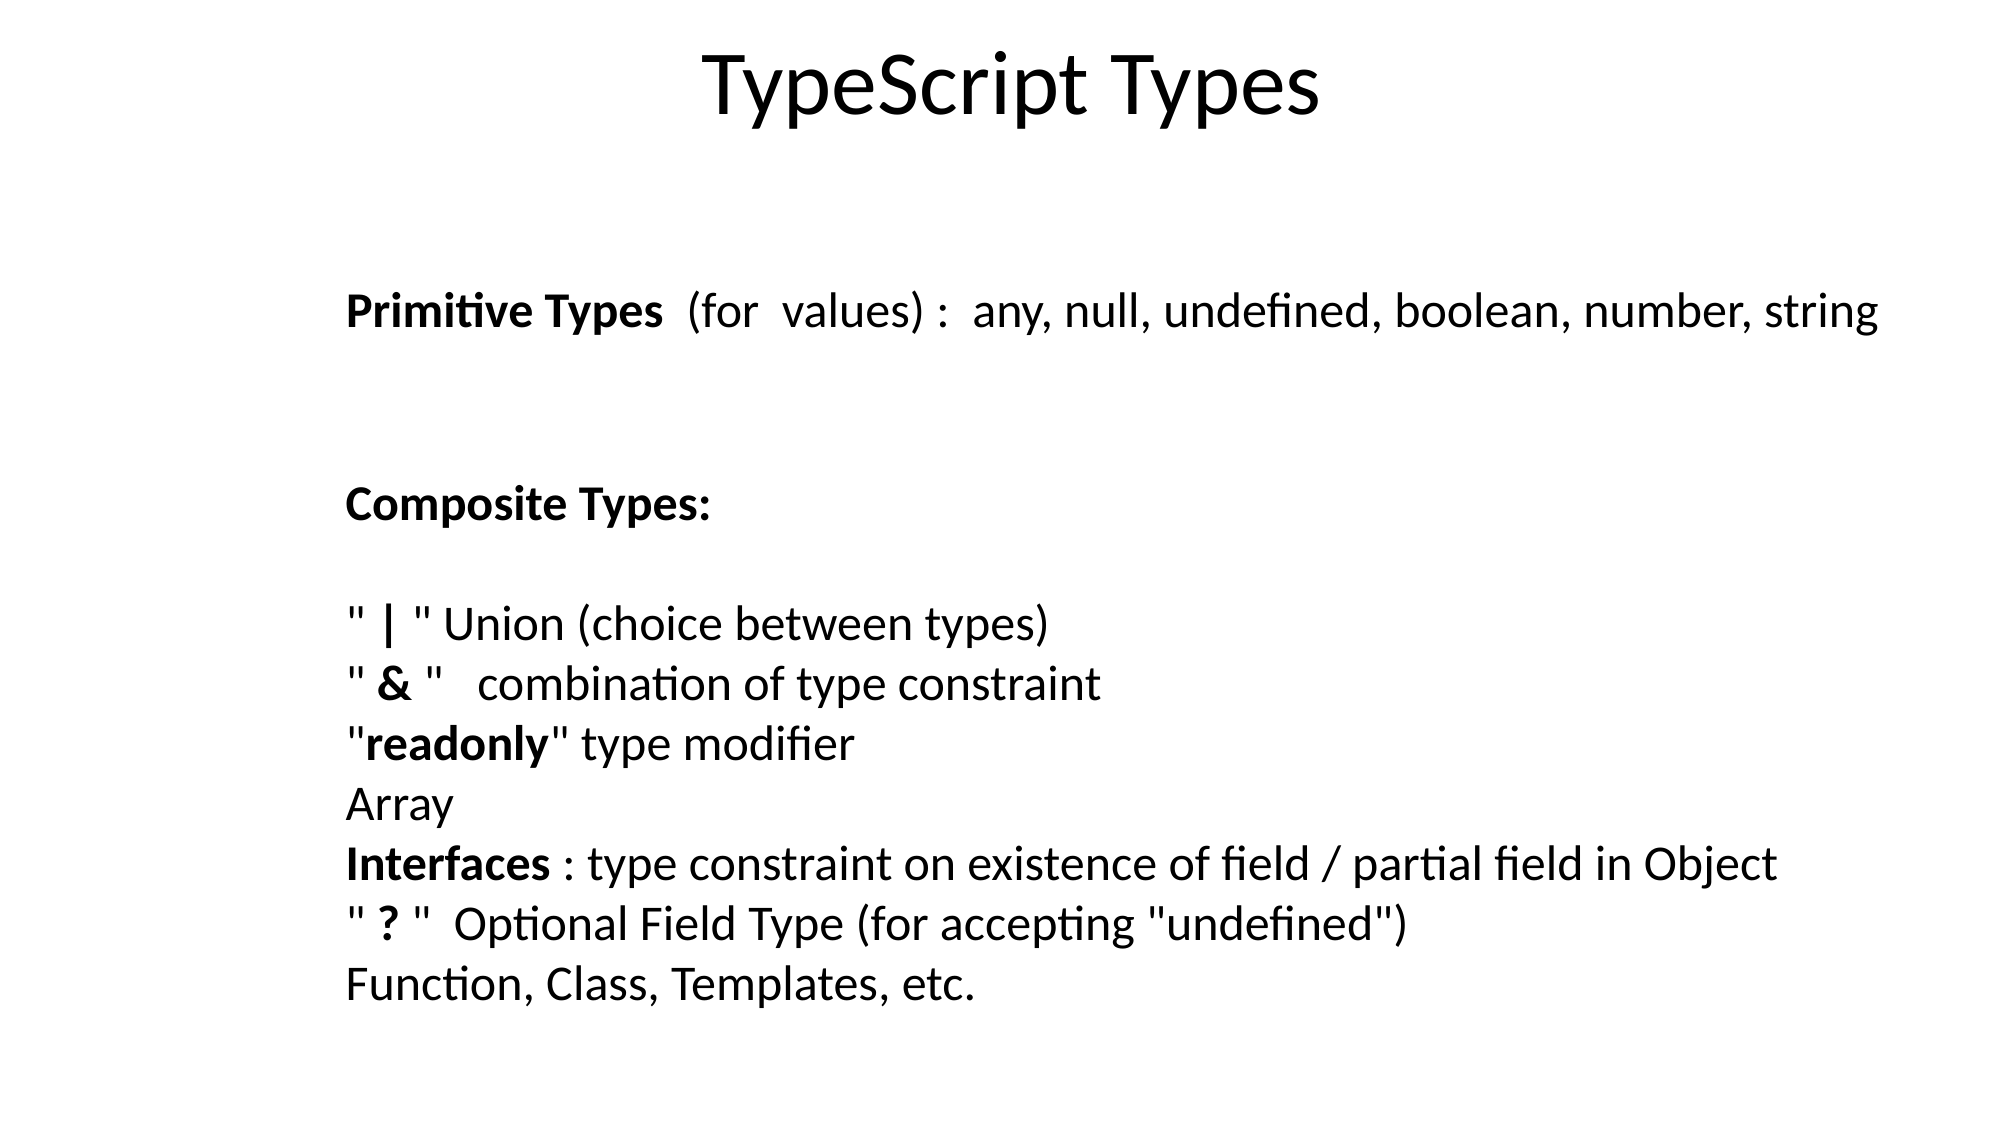

# TypeScript Types
Primitive Types  (for  values) :  any, null, undefined, boolean, number, string
Composite Types:

" | " Union (choice between types)
" & "   combination of type constraint
"readonly" type modifier
Array
Interfaces : type constraint on existence of field / partial field in Object
" ? "  Optional Field Type (for accepting "undefined")
Function, Class, Templates, etc.